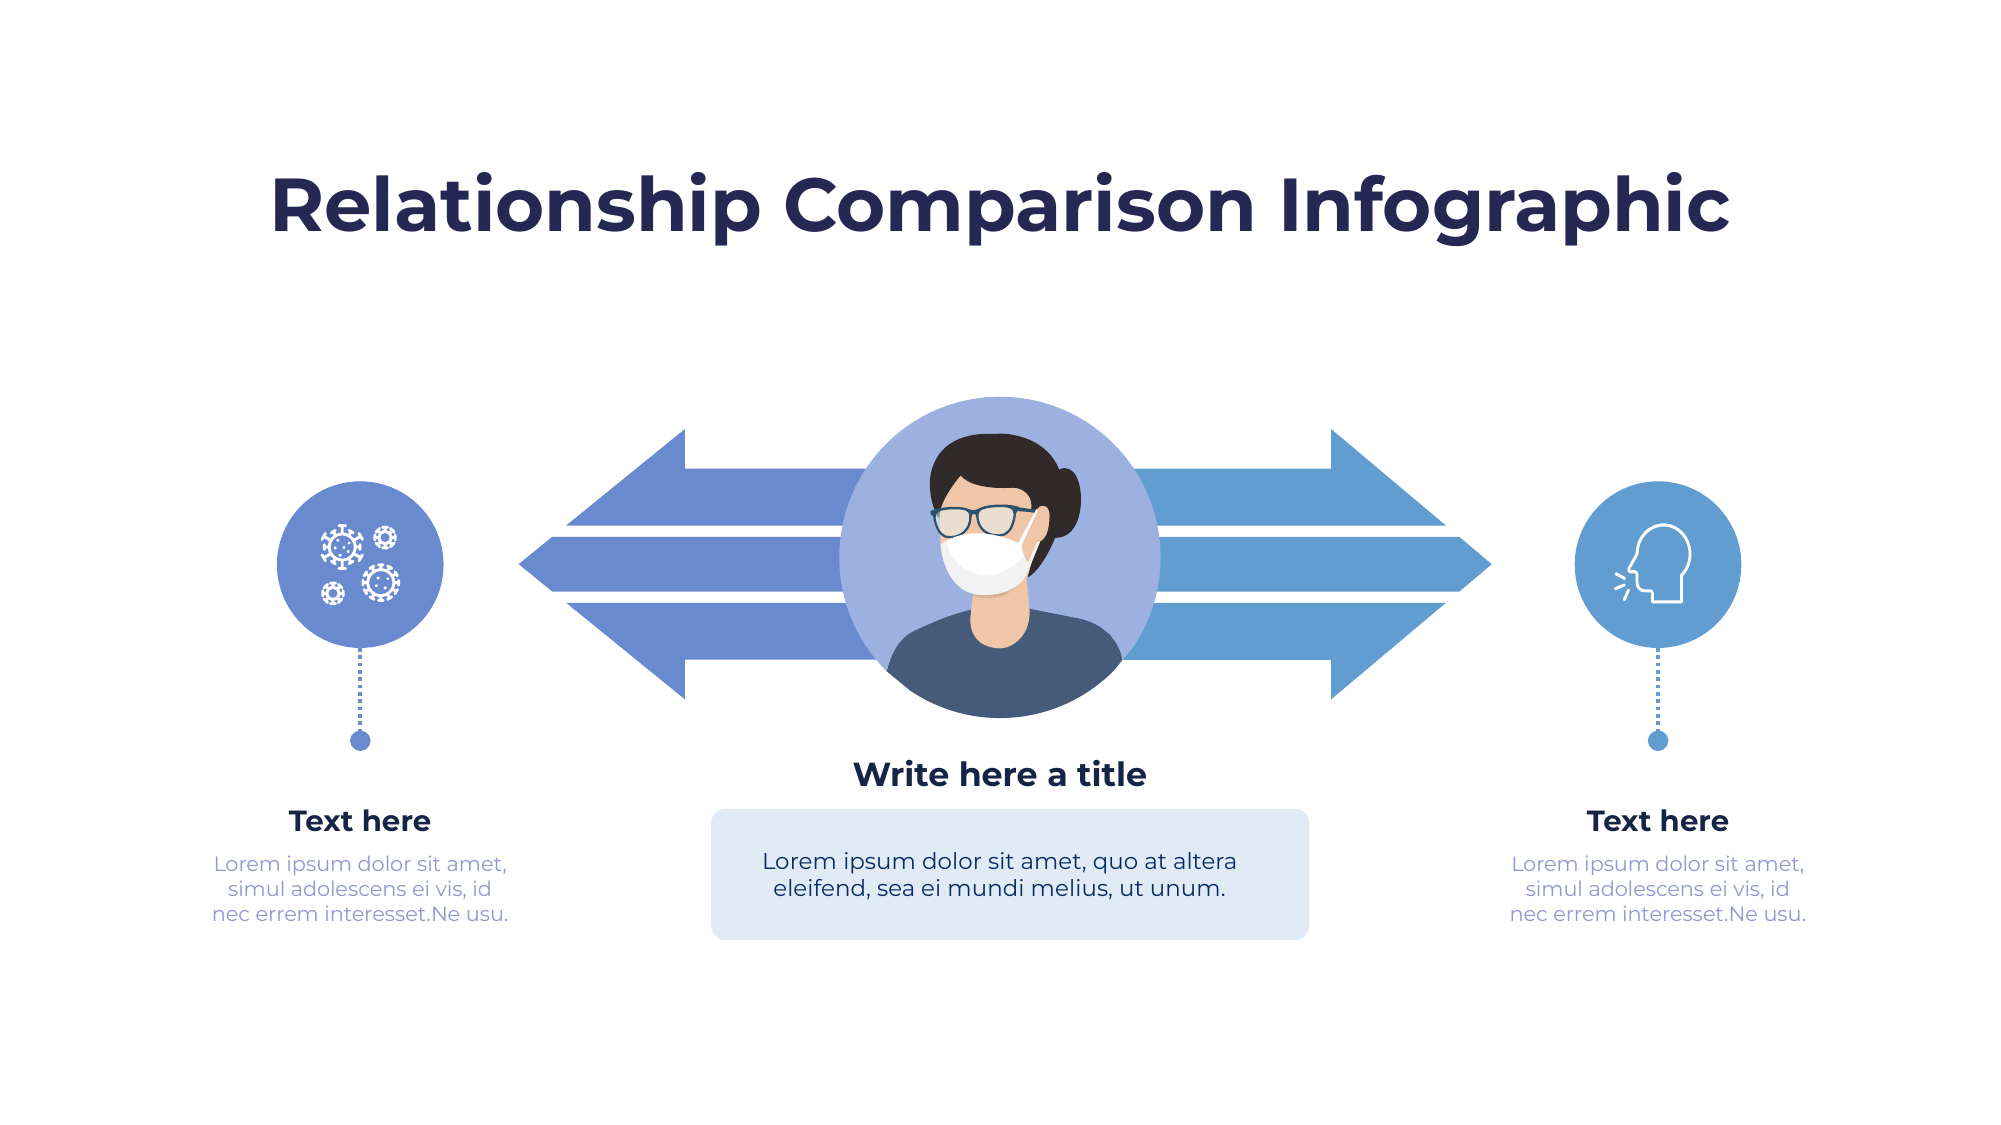

# Relationship Comparison Infographic

Write here a title
Text here
Lorem ipsum dolor sit amet, simul adolescens ei vis, id nec errem interesset.Ne usu.
Text here
Lorem ipsum dolor sit amet, simul adolescens ei vis, id nec errem interesset.Ne usu.

Lorem ipsum dolor sit amet, quo at altera eleifend, sea ei mundi melius, ut unum.